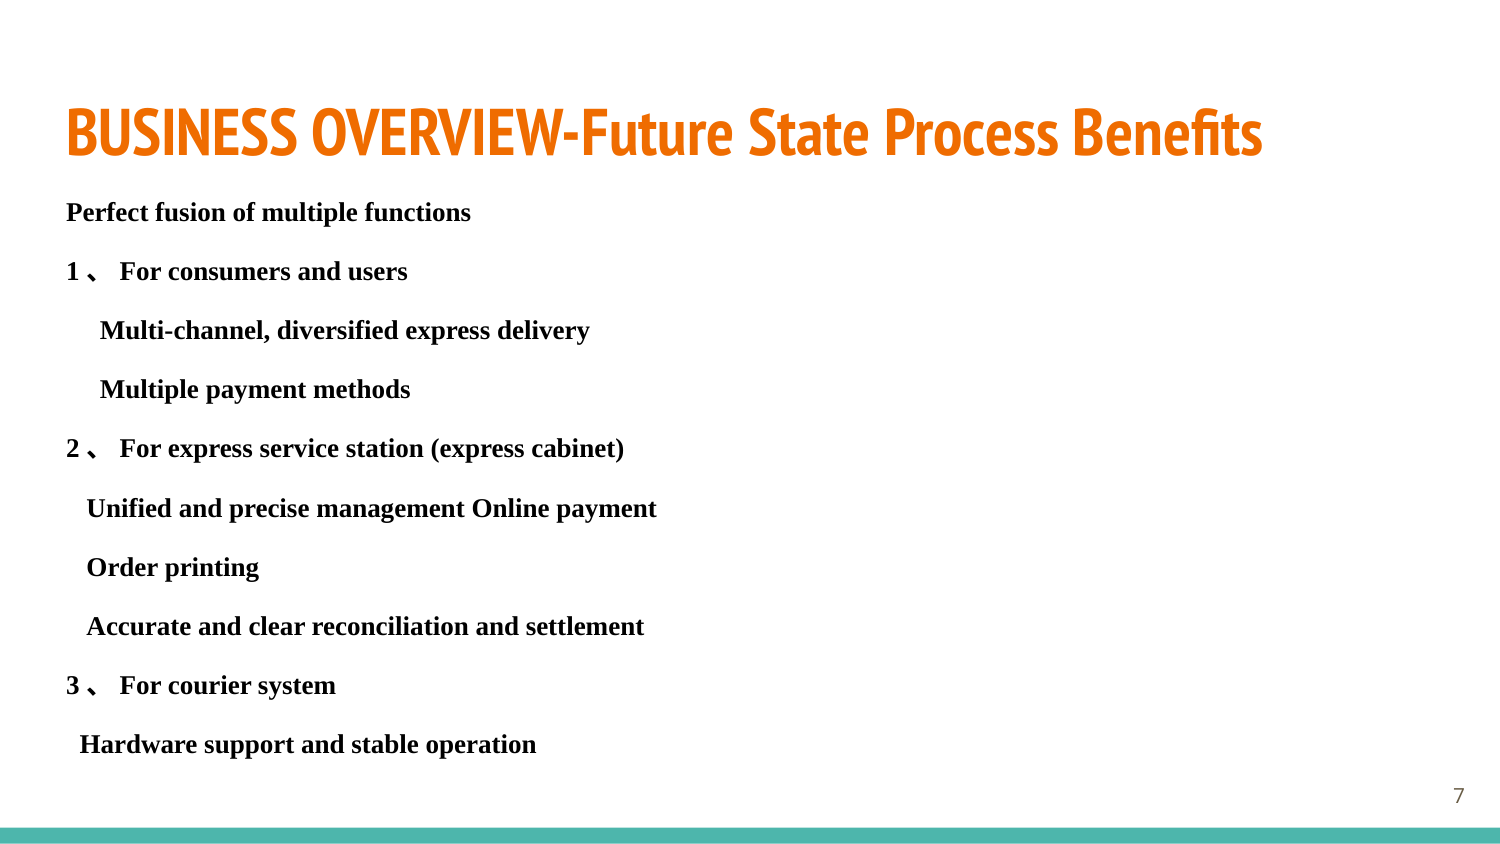

# BUSINESS OVERVIEW-Future State Process Benefits

Perfect fusion of multiple functions
1、For consumers and users
     Multi-channel, diversified express delivery
     Multiple payment methods
2、For express service station (express cabinet)
   Unified and precise management Online payment
   Order printing
   Accurate and clear reconciliation and settlement
3、For courier system
  Hardware support and stable operation

7